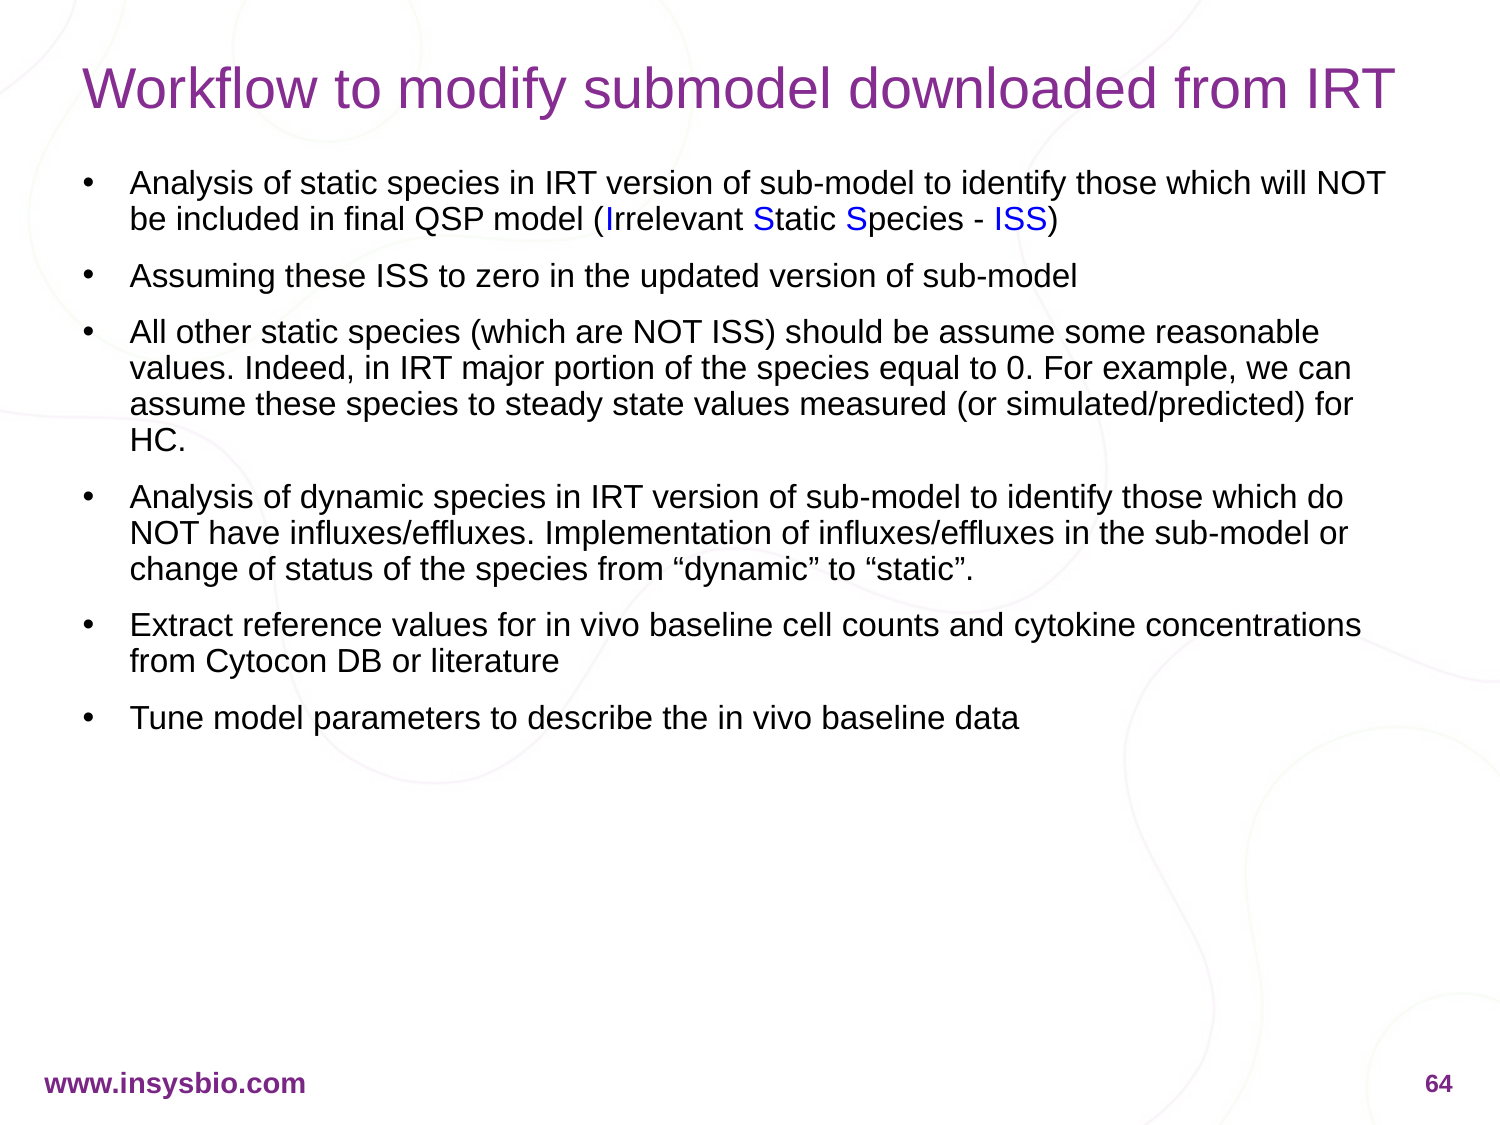

# Workflow to modify submodel downloaded from IRT
Analysis of static species in IRT version of sub-model to identify those which will NOT be included in final QSP model (Irrelevant Static Species - ISS)
Assuming these ISS to zero in the updated version of sub-model
All other static species (which are NOT ISS) should be assume some reasonable values. Indeed, in IRT major portion of the species equal to 0. For example, we can assume these species to steady state values measured (or simulated/predicted) for HC.
Analysis of dynamic species in IRT version of sub-model to identify those which do NOT have influxes/effluxes. Implementation of influxes/effluxes in the sub-model or change of status of the species from “dynamic” to “static”.
Extract reference values for in vivo baseline cell counts and cytokine concentrations from Cytocon DB or literature
Tune model parameters to describe the in vivo baseline data

64